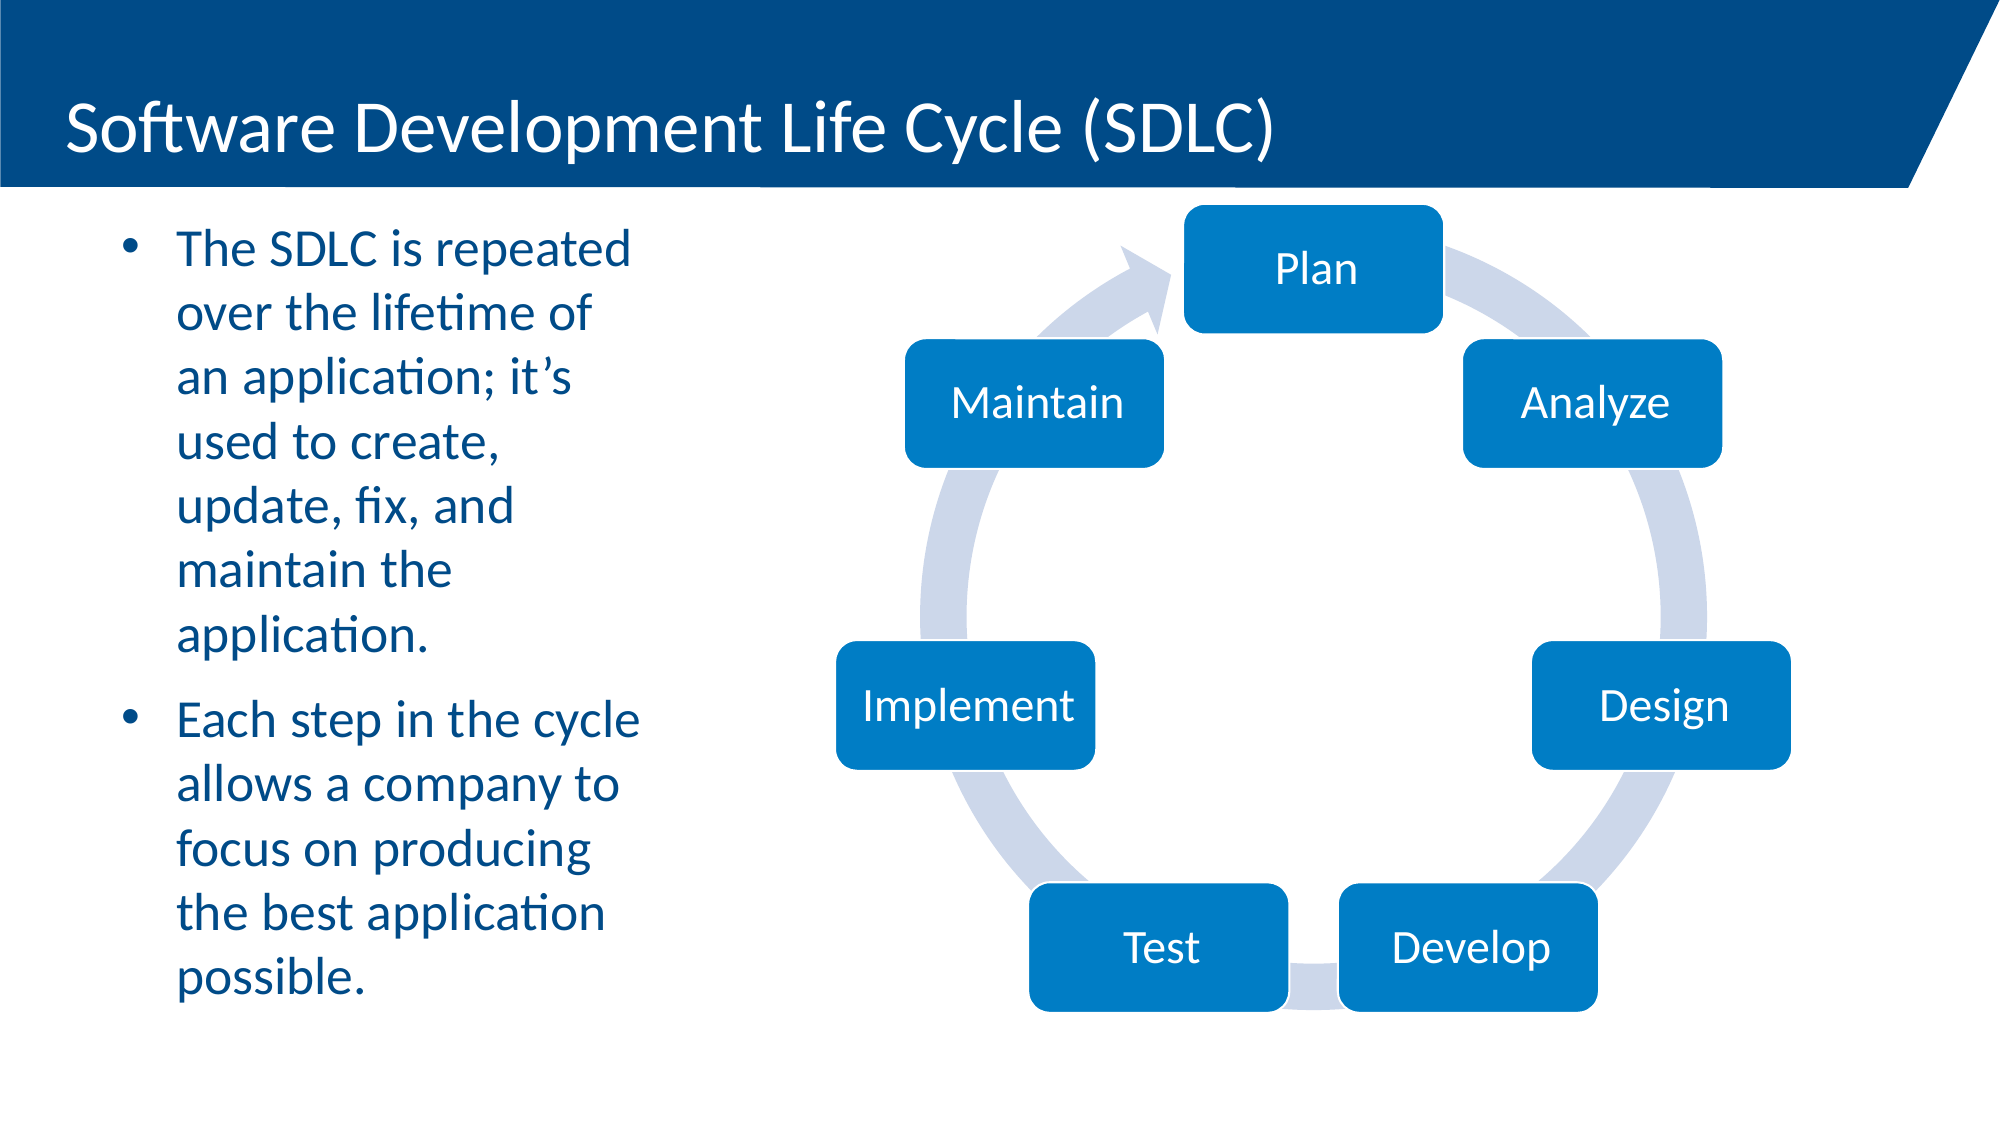

# Software Development Life Cycle (SDLC)
Plan
Analyze
Design
Develop
Test
Implement
Maintain
The SDLC is repeated over the lifetime of an application; it’s used to create, update, fix, and maintain the application.
Each step in the cycle allows a company to focus on producing the best application possible.